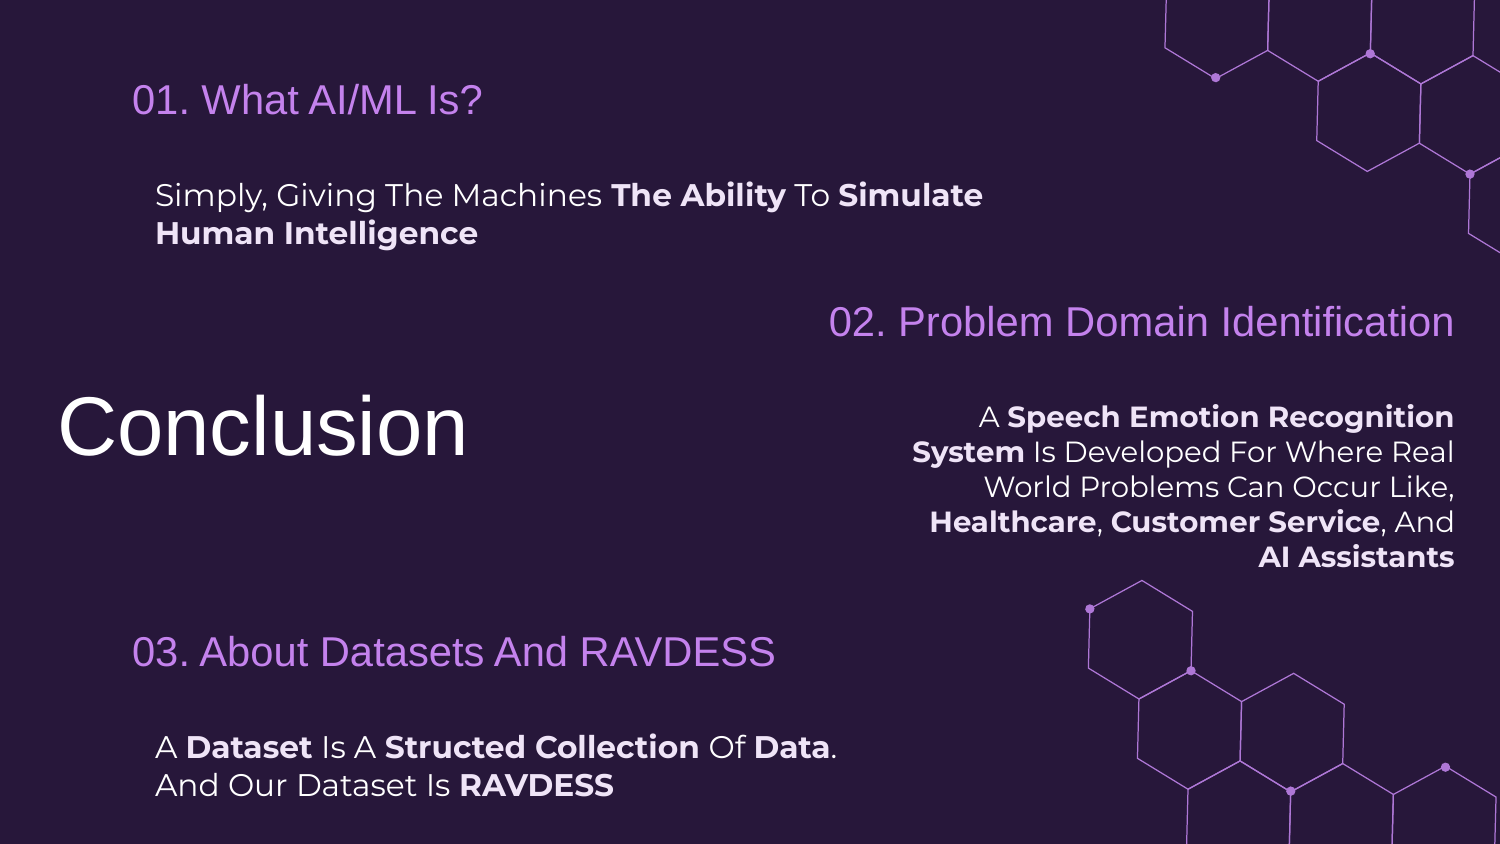

# 01. What AI/ML Is?
Simply, Giving The Machines The Ability To Simulate
Human Intelligence
02. Problem Domain Identification
Conclusion
A Speech Emotion Recognition
System Is Developed For Where Real
World Problems Can Occur Like,
Healthcare, Customer Service, And
AI Assistants
03. About Datasets And RAVDESS
A Dataset Is A Structed Collection Of Data.
And Our Dataset Is RAVDESS